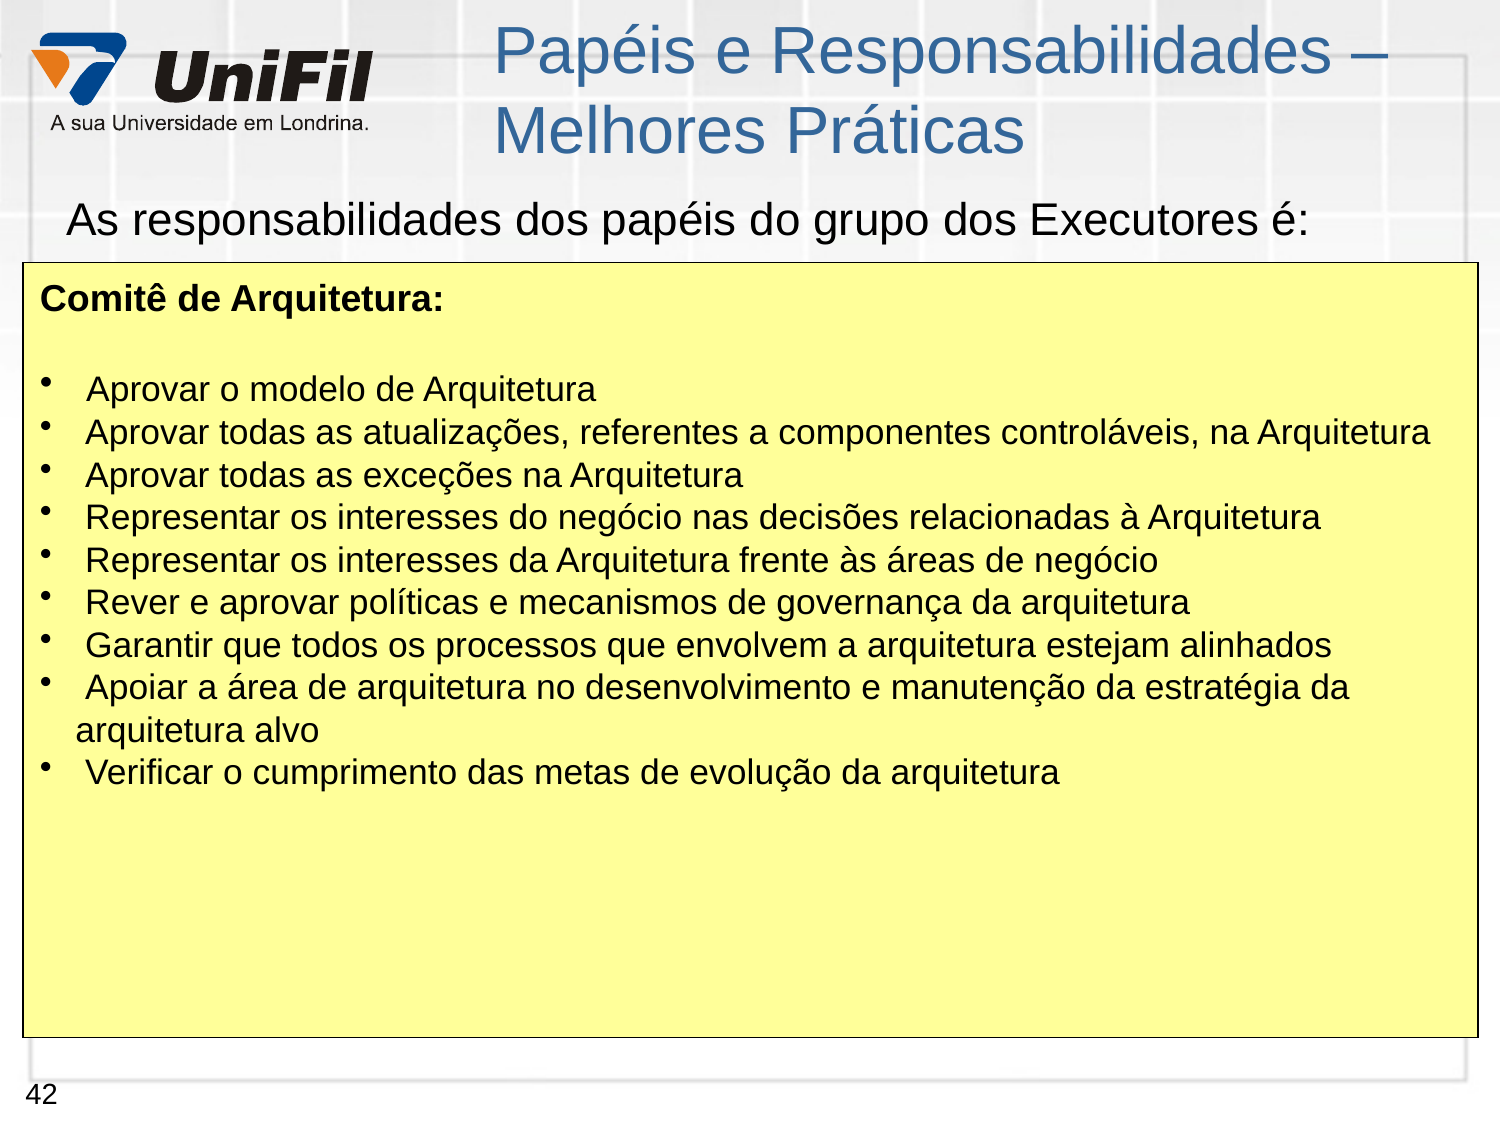

# Papéis e Responsabilidades – Melhores Práticas
As responsabilidades dos papéis do grupo dos Executores é:

Comitê de Arquitetura:

 Aprovar o modelo de Arquitetura
 Aprovar todas as atualizações, referentes a componentes controláveis, na Arquitetura
 Aprovar todas as exceções na Arquitetura
 Representar os interesses do negócio nas decisões relacionadas à Arquitetura
 Representar os interesses da Arquitetura frente às áreas de negócio
 Rever e aprovar políticas e mecanismos de governança da arquitetura
 Garantir que todos os processos que envolvem a arquitetura estejam alinhados
 Apoiar a área de arquitetura no desenvolvimento e manutenção da estratégia da arquitetura alvo
 Verificar o cumprimento das metas de evolução da arquitetura

42